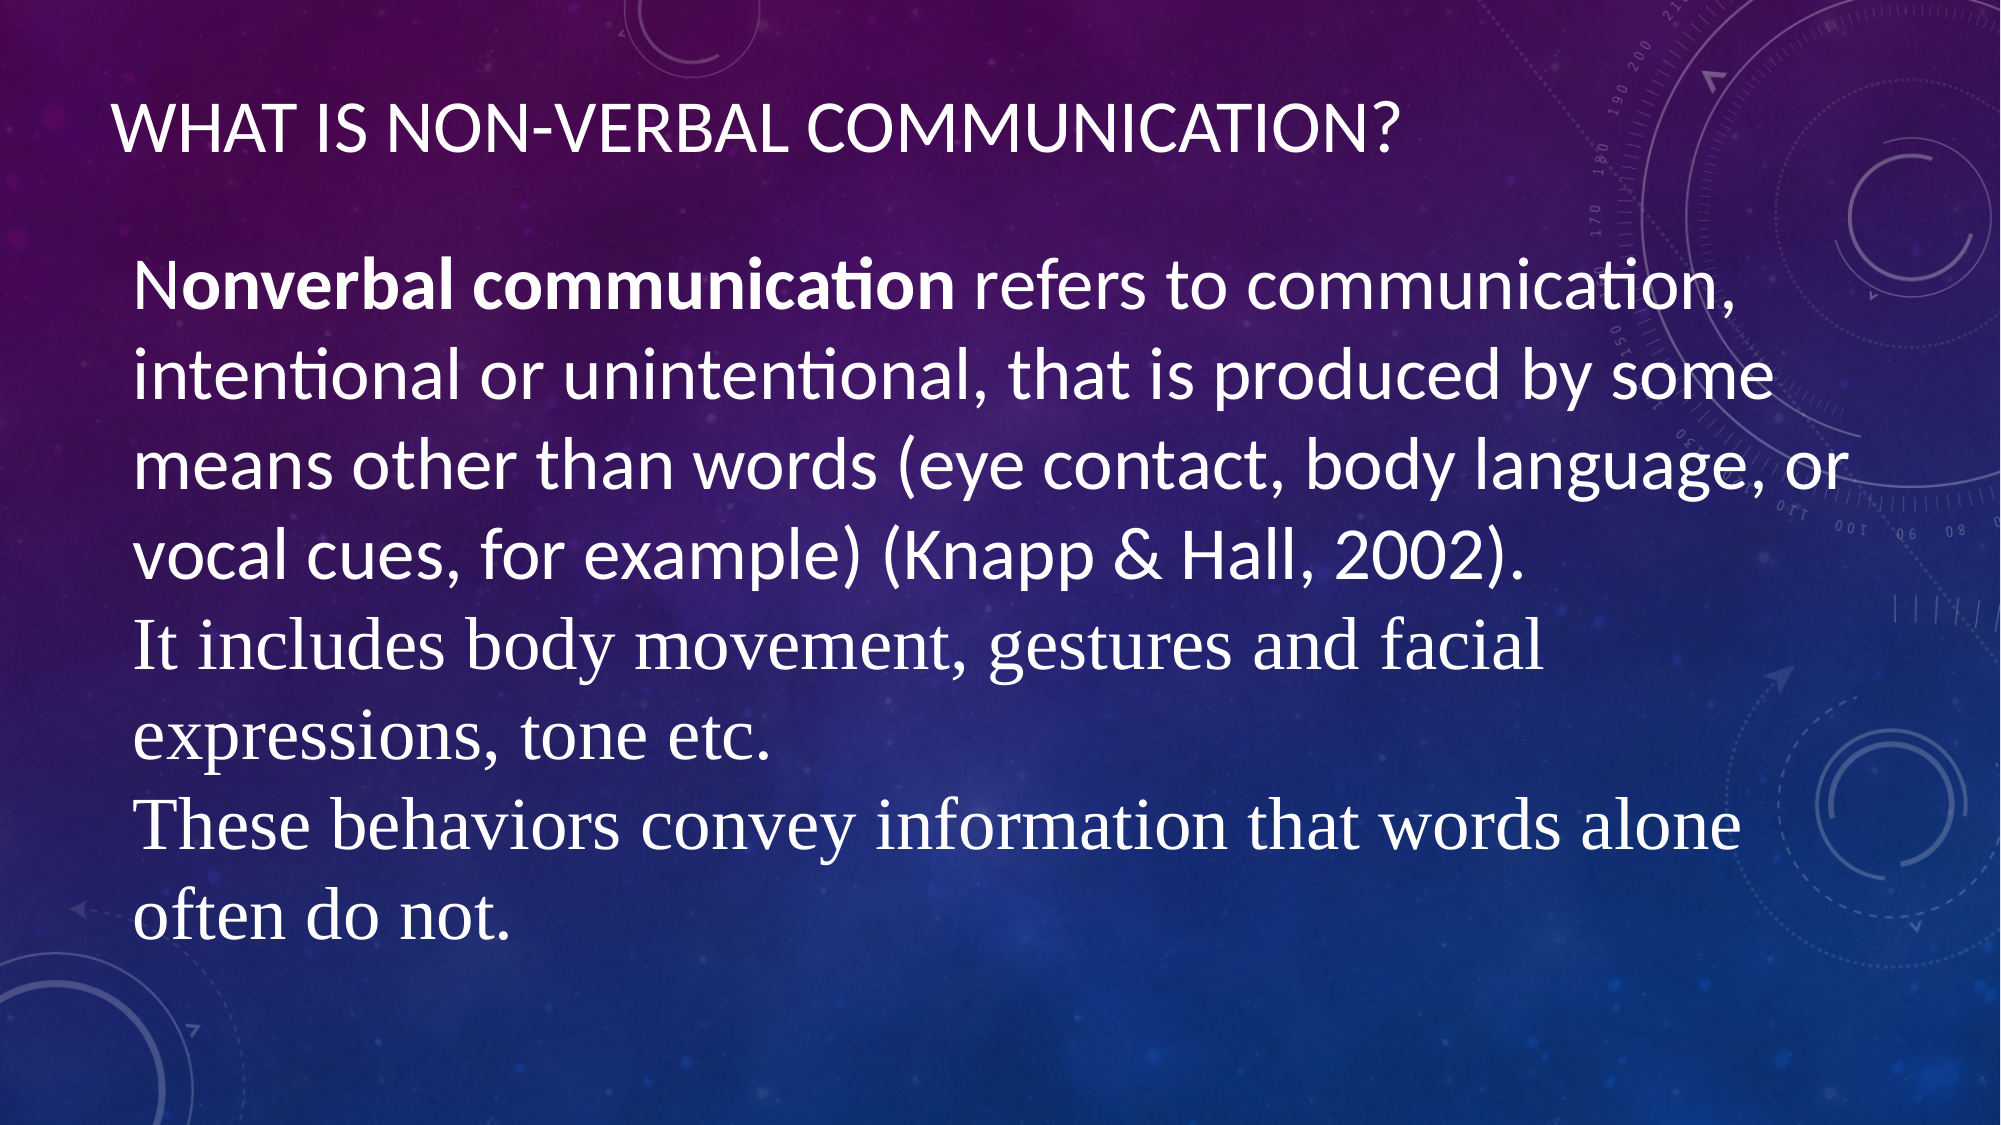

# What is non-verbal communication?
Nonverbal communication refers to communication, intentional or unintentional, that is produced by some means other than words (eye contact, body language, or vocal cues, for example) (Knapp & Hall, 2002).
It includes body movement, gestures and facial expressions, tone etc.
These behaviors convey information that words alone often do not.